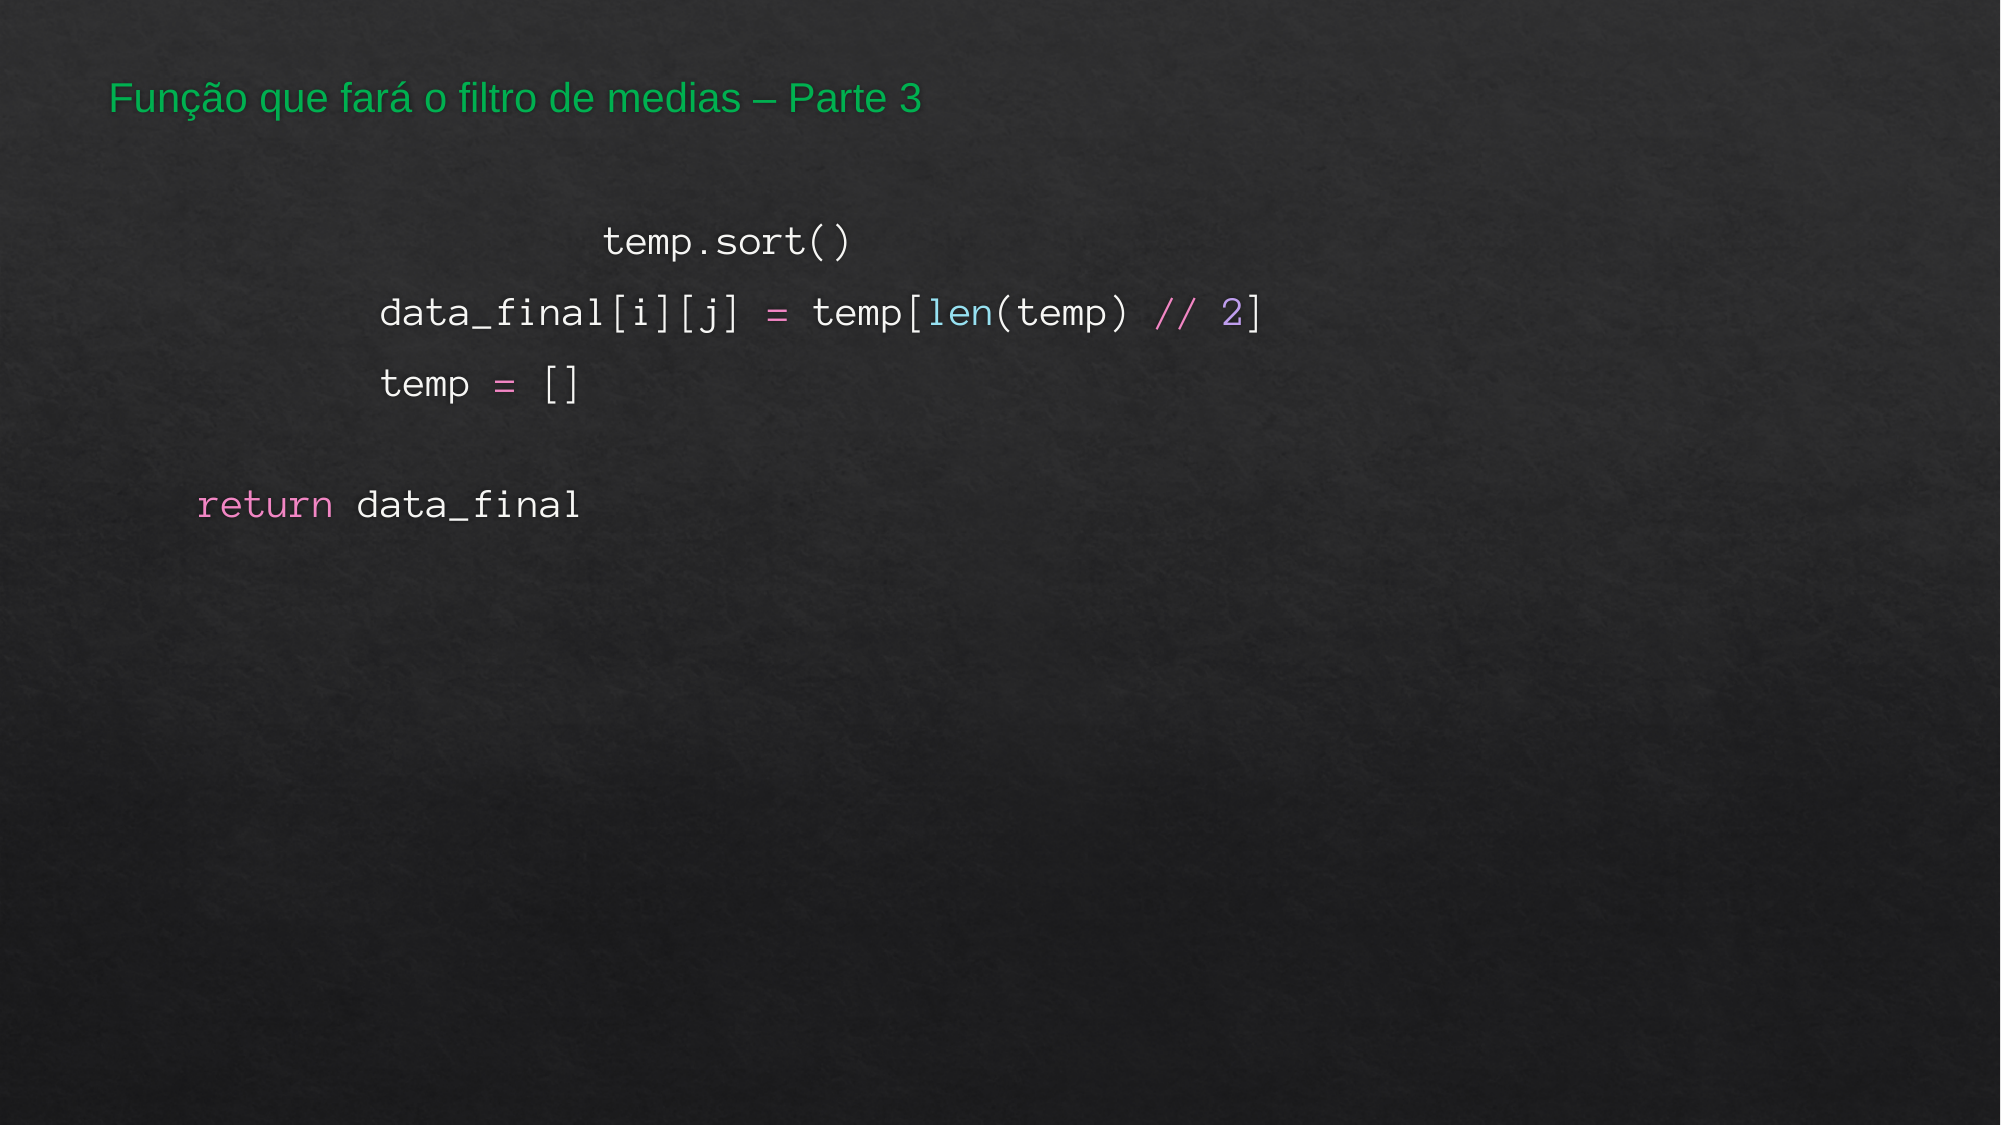

Função que fará o filtro de medias – Parte 3

			  temp.sort()
            data_final[i][j] = temp[len(temp) // 2]
            temp = []
    return data_final